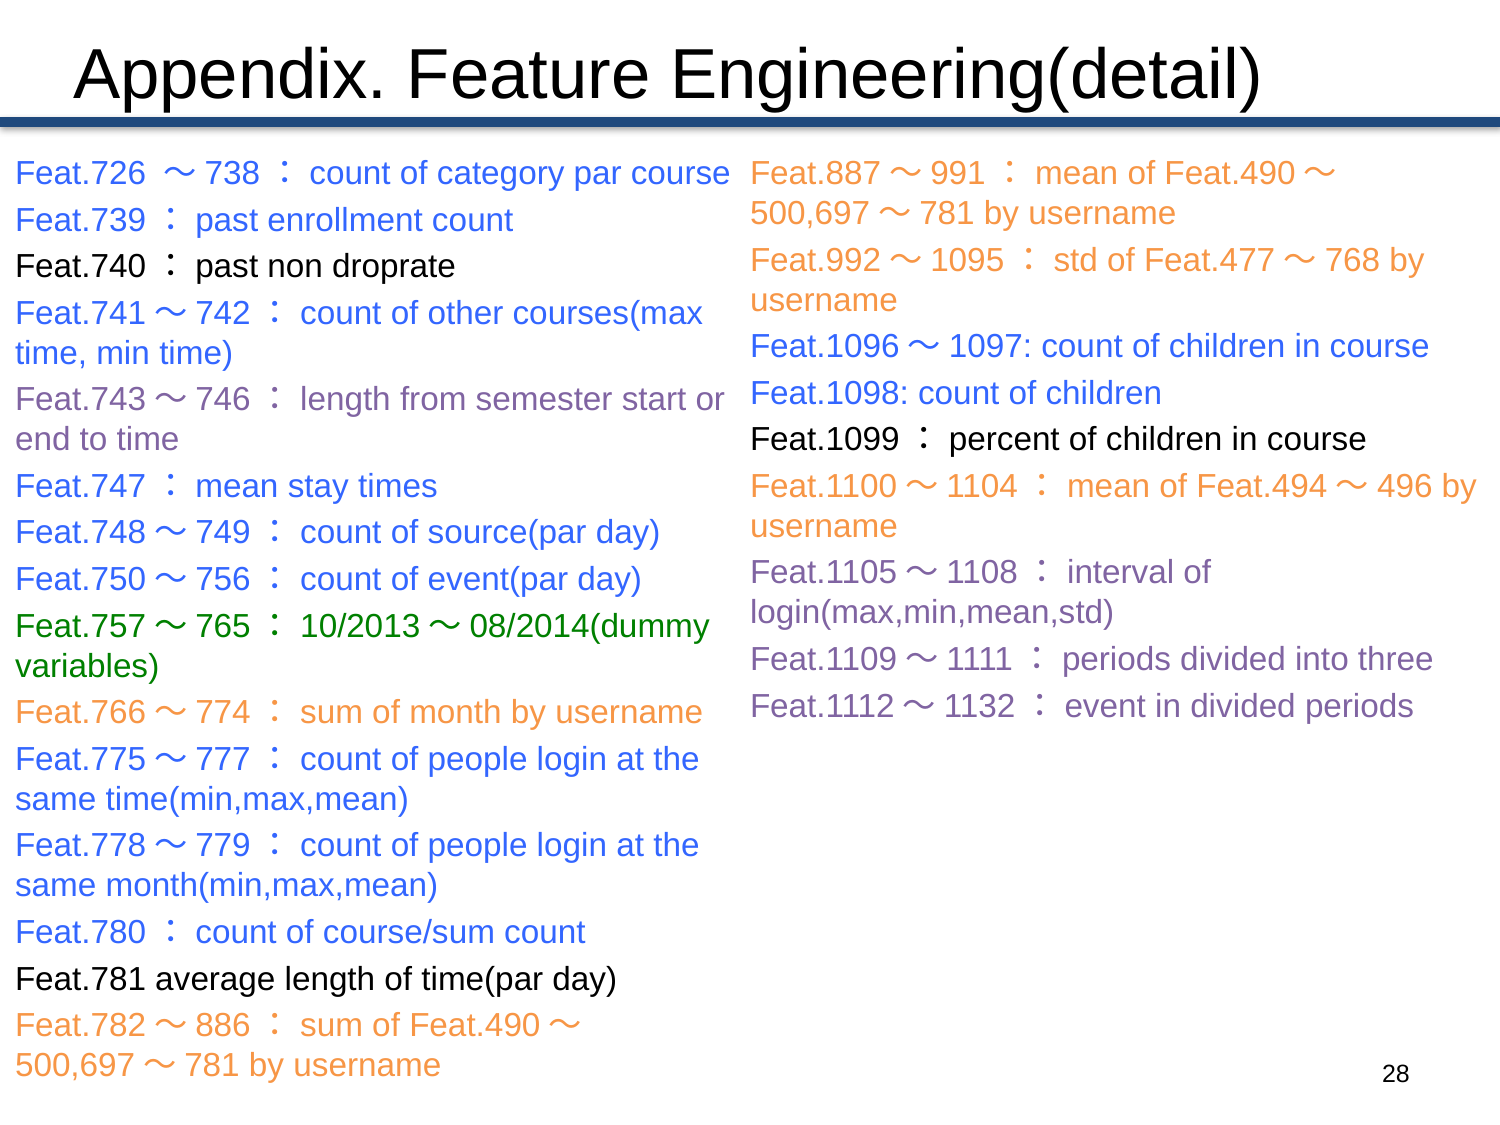

Appendix. Feature Engineering(detail)
Feat.726 〜738：count of category par course
Feat.739：past enrollment count
Feat.740：past non droprate
Feat.741〜742：count of other courses(max time, min time)
Feat.743〜746：length from semester start or end to time
Feat.747：mean stay times
Feat.748〜749：count of source(par day)
Feat.750〜756：count of event(par day)
Feat.757〜765：10/2013〜08/2014(dummy variables)
Feat.766〜774：sum of month by username
Feat.775〜777：count of people login at the same time(min,max,mean)
Feat.778〜779：count of people login at the same month(min,max,mean)
Feat.780：count of course/sum count
Feat.781 average length of time(par day)
Feat.782〜886：sum of Feat.490〜500,697〜781 by username
Feat.887〜991：mean of Feat.490〜500,697〜781 by username
Feat.992〜1095：std of Feat.477〜768 by username
Feat.1096〜1097: count of children in course
Feat.1098: count of children
Feat.1099：percent of children in course
Feat.1100〜1104：mean of Feat.494〜496 by username
Feat.1105〜1108：interval of login(max,min,mean,std)
Feat.1109〜1111：periods divided into three
Feat.1112〜1132：event in divided periods

28